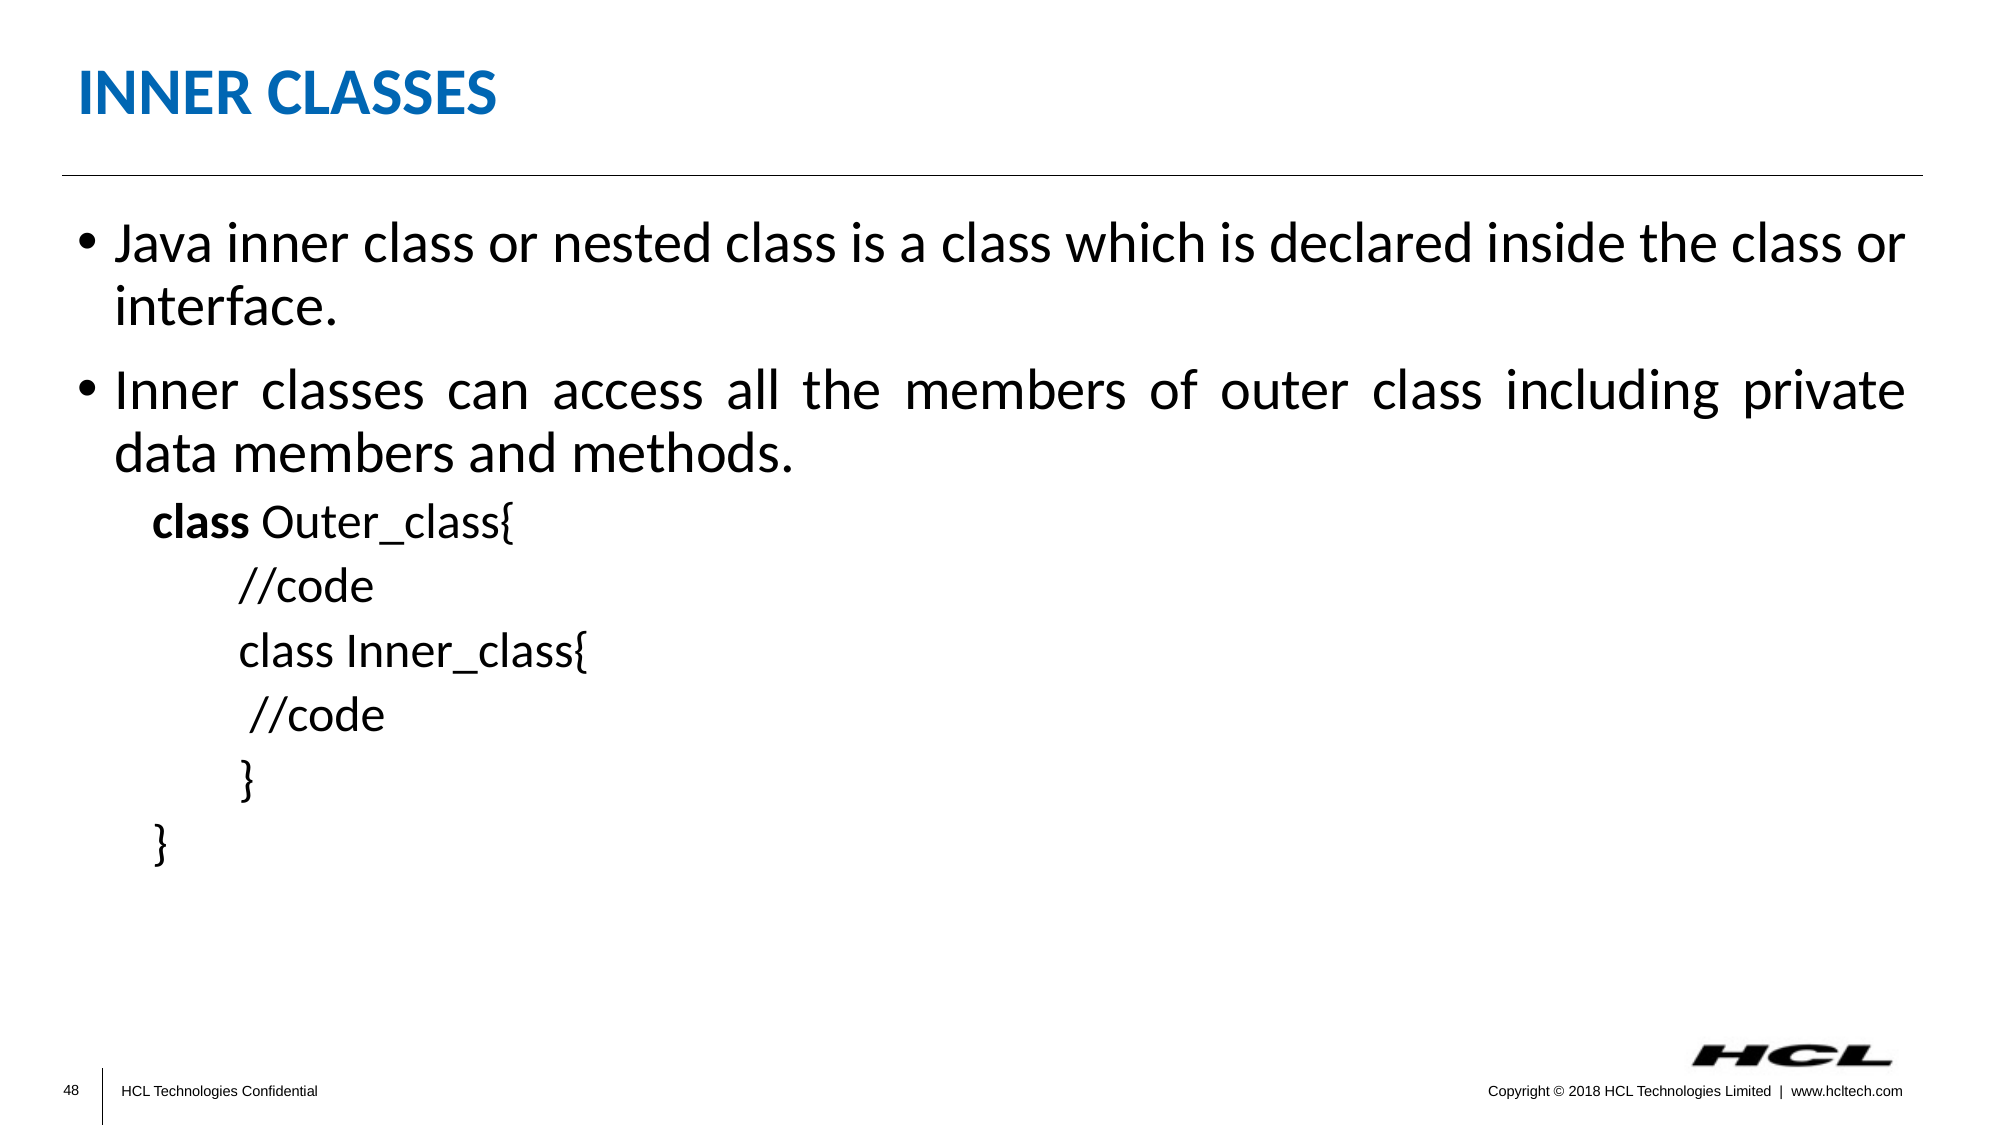

# Inner Classes
Java inner class or nested class is a class which is declared inside the class or interface.
Inner classes can access all the members of outer class including private data members and methods.
class Outer_class{
 //code
 class Inner_class{
  //code
 }
}